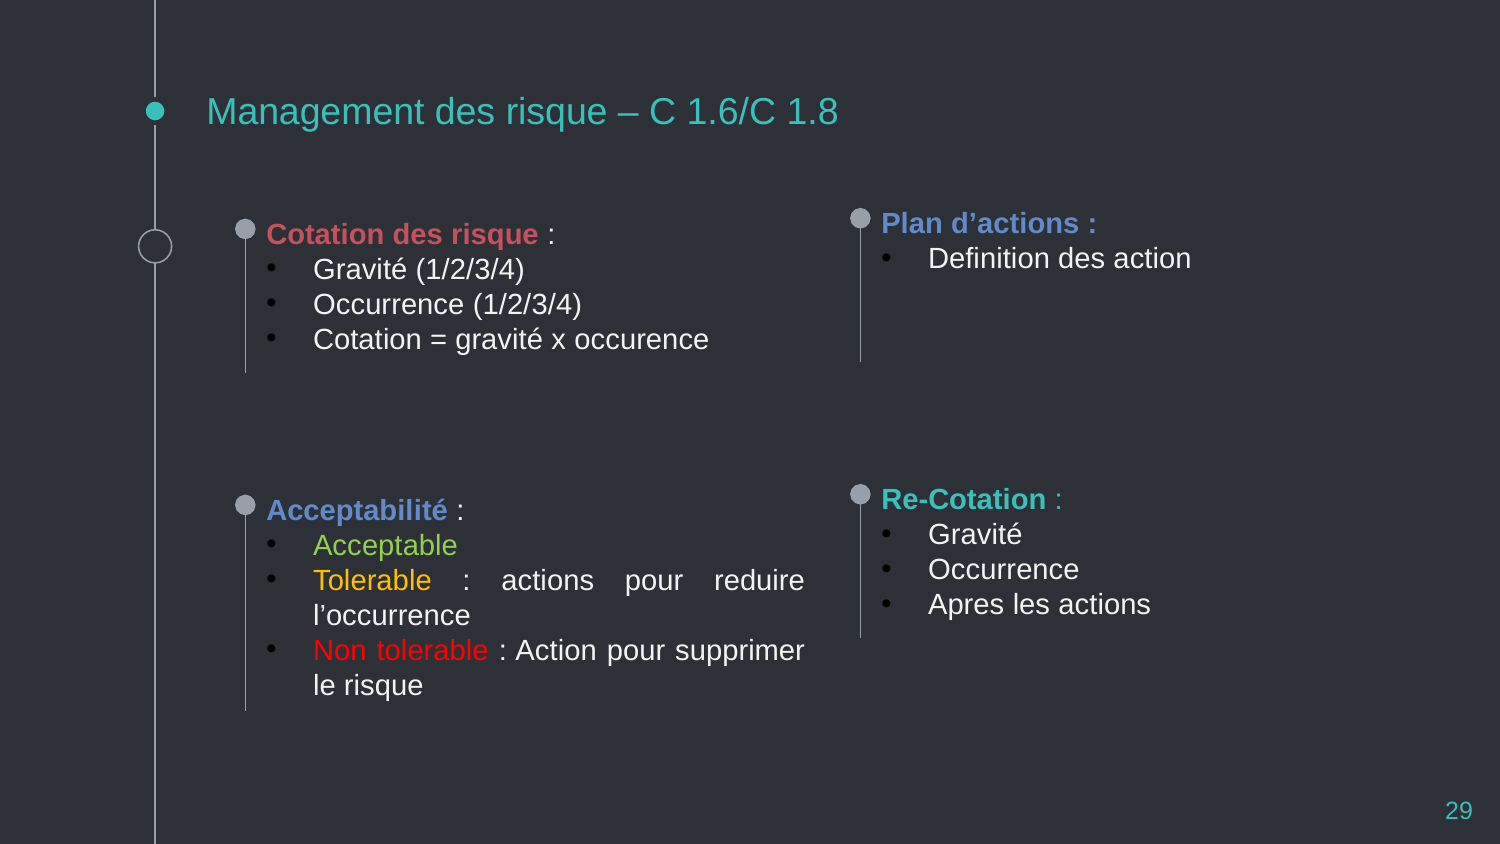

# Management des risque – C 1.6/C 1.8
Plan d’actions :
Definition des action

Cotation des risque :
Gravité (1/2/3/4)
Occurrence (1/2/3/4)
Cotation = gravité x occurence

Re-Cotation :
Gravité
Occurrence
Apres les actions

Acceptabilité :
Acceptable
Tolerable : actions pour reduire l’occurrence
Non tolerable : Action pour supprimer le risque

29